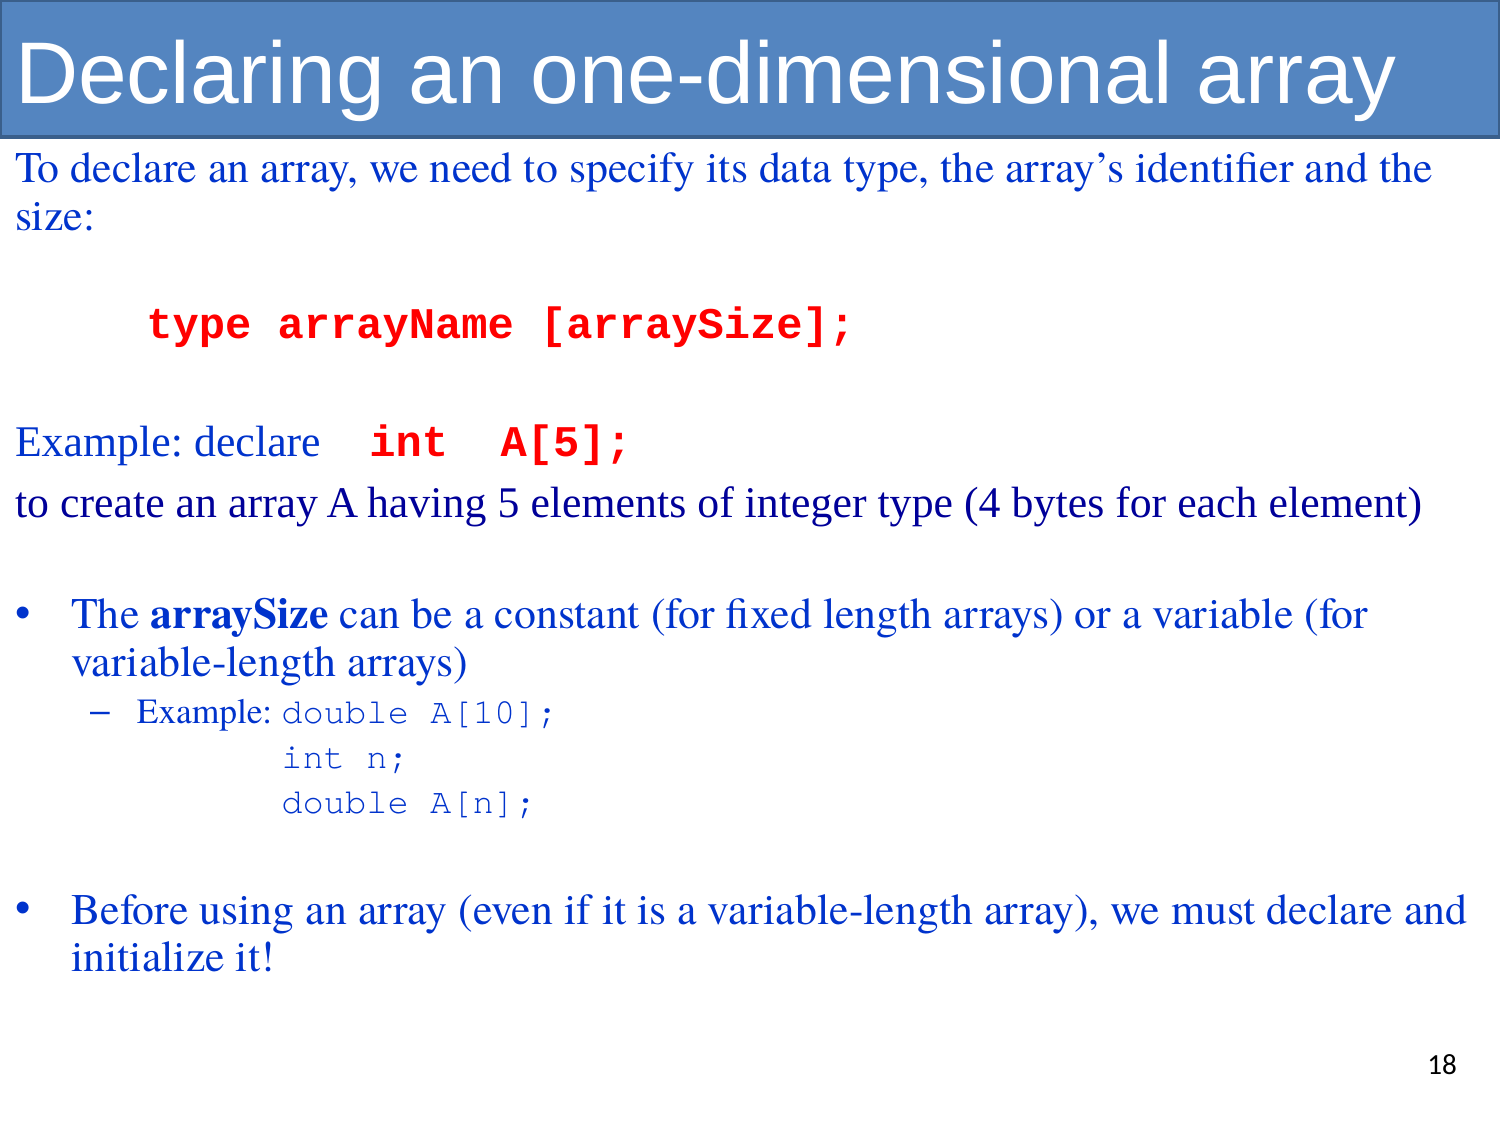

# Declaring an one-dimensional array
To declare an array, we need to specify its data type, the array’s identifier and the size:
     type arrayName [arraySize];

Example: declare   int  A[5];
to create an array A having 5 elements of integer type (4 bytes for each element)

The arraySize can be a constant (for fixed length arrays) or a variable (for variable-length arrays)
Example: double A[10];
         int n;
         double A[n];

Before using an array (even if it is a variable-length array), we must declare and initialize it!
18